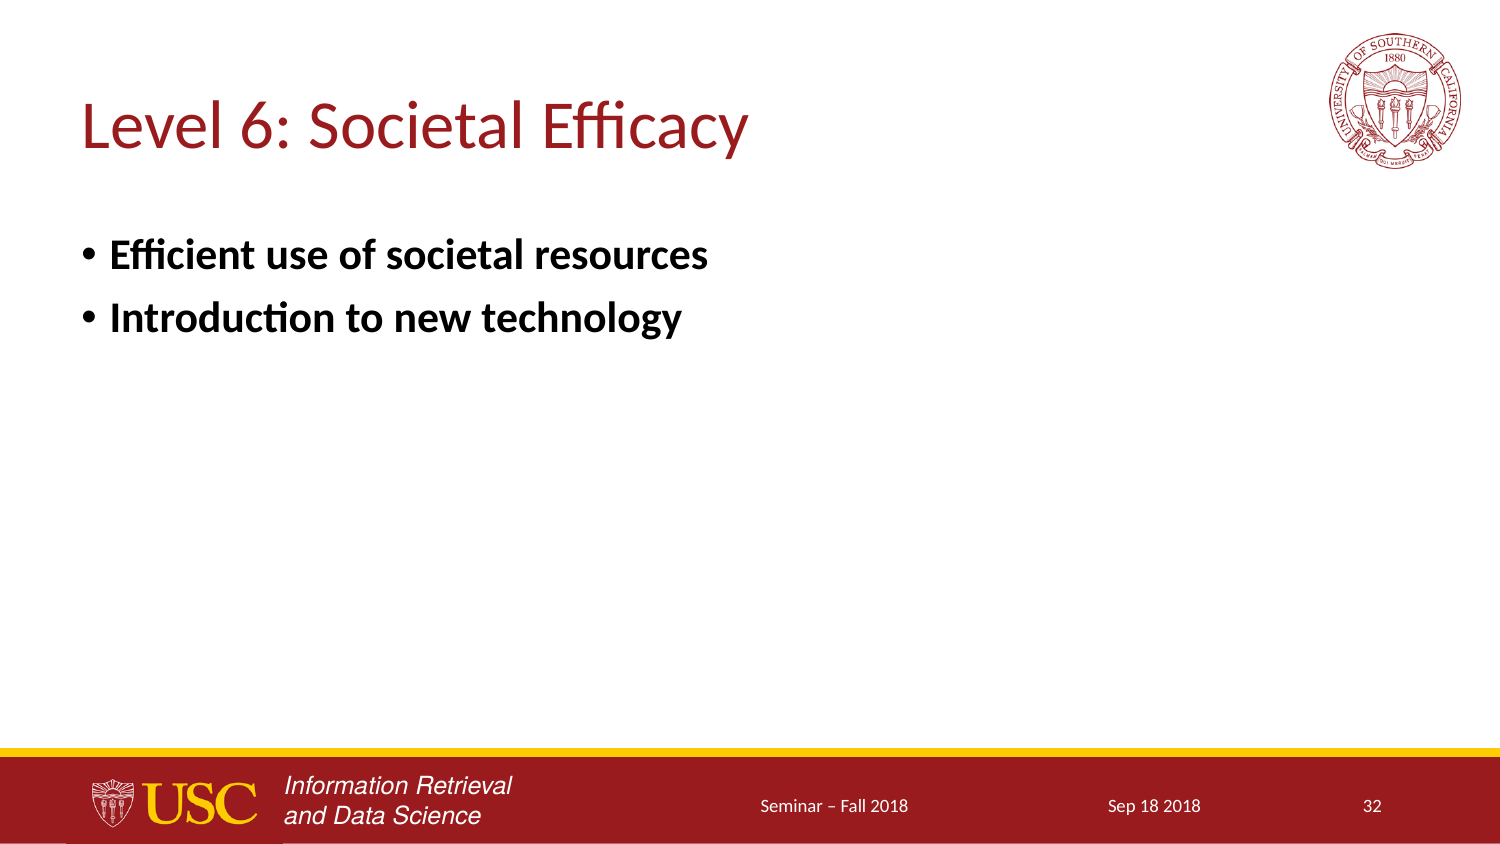

# Level 6: Societal Efficacy
Efficient use of societal resources
Introduction to new technology

Seminar – Fall 2018
Sep 18 2018
32